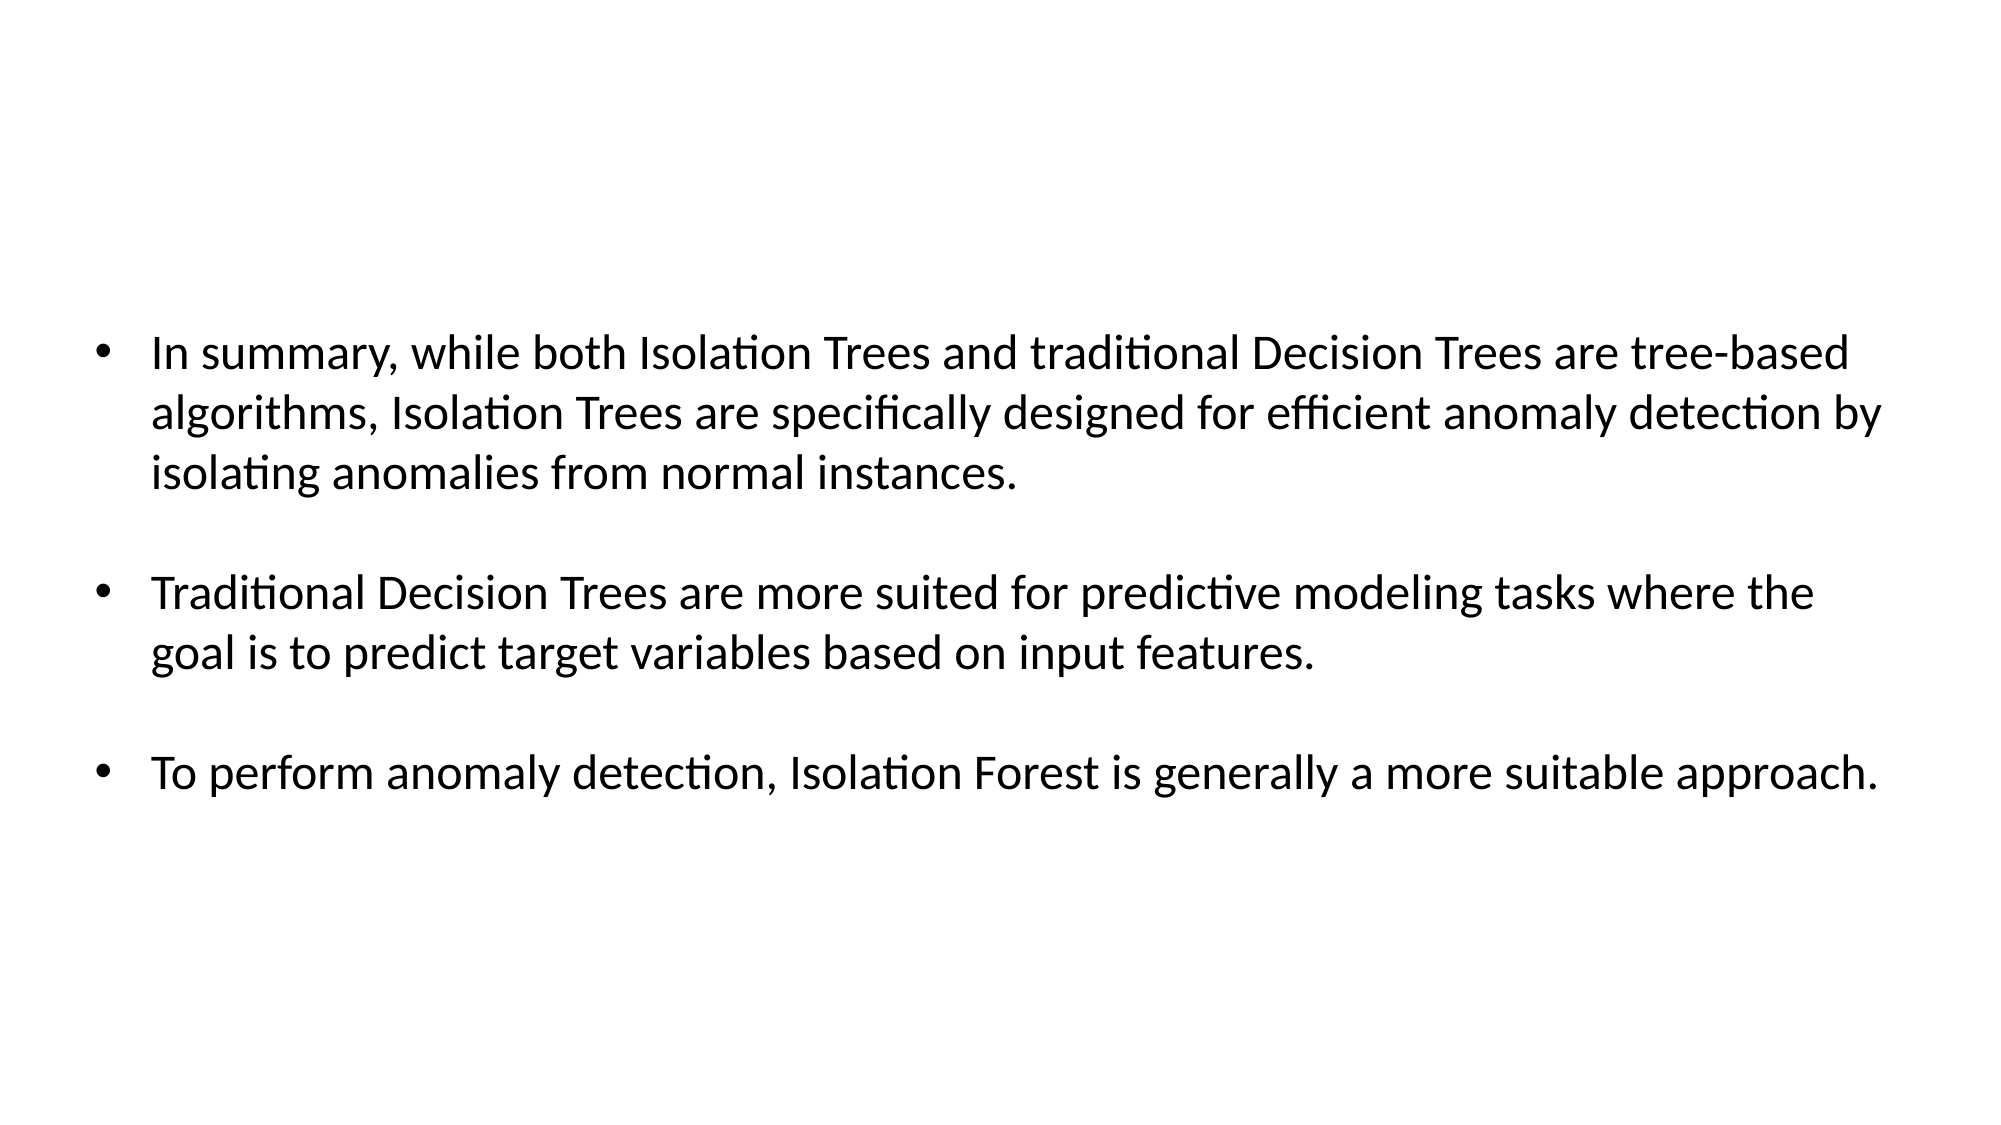

In summary, while both Isolation Trees and traditional Decision Trees are tree-based algorithms, Isolation Trees are specifically designed for efficient anomaly detection by isolating anomalies from normal instances.

Traditional Decision Trees are more suited for predictive modeling tasks where the goal is to predict target variables based on input features.

To perform anomaly detection, Isolation Forest is generally a more suitable approach.